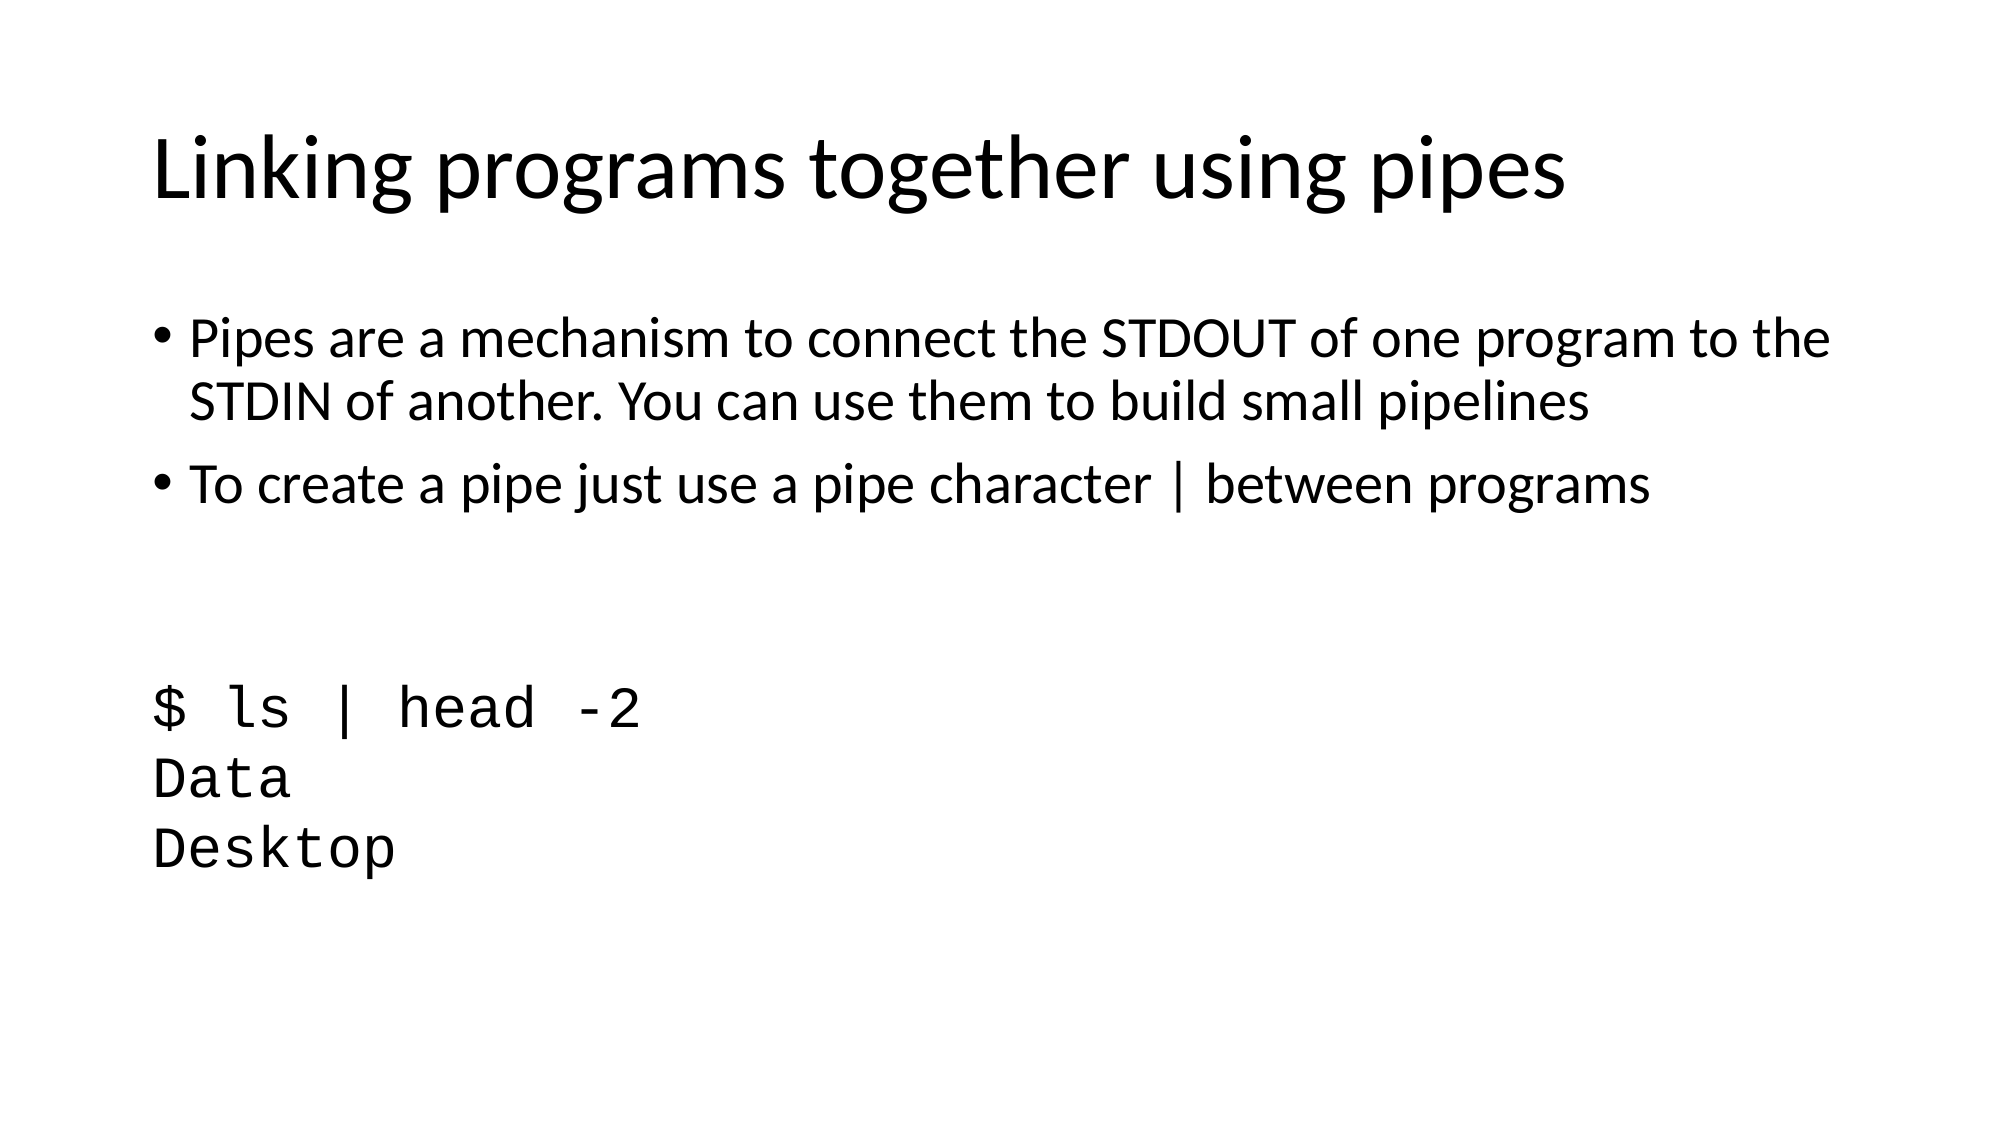

# Linking programs together using pipes
Pipes are a mechanism to connect the STDOUT of one program to the STDIN of another. You can use them to build small pipelines
To create a pipe just use a pipe character | between programs

$ ls | head -2
Data
Desktop